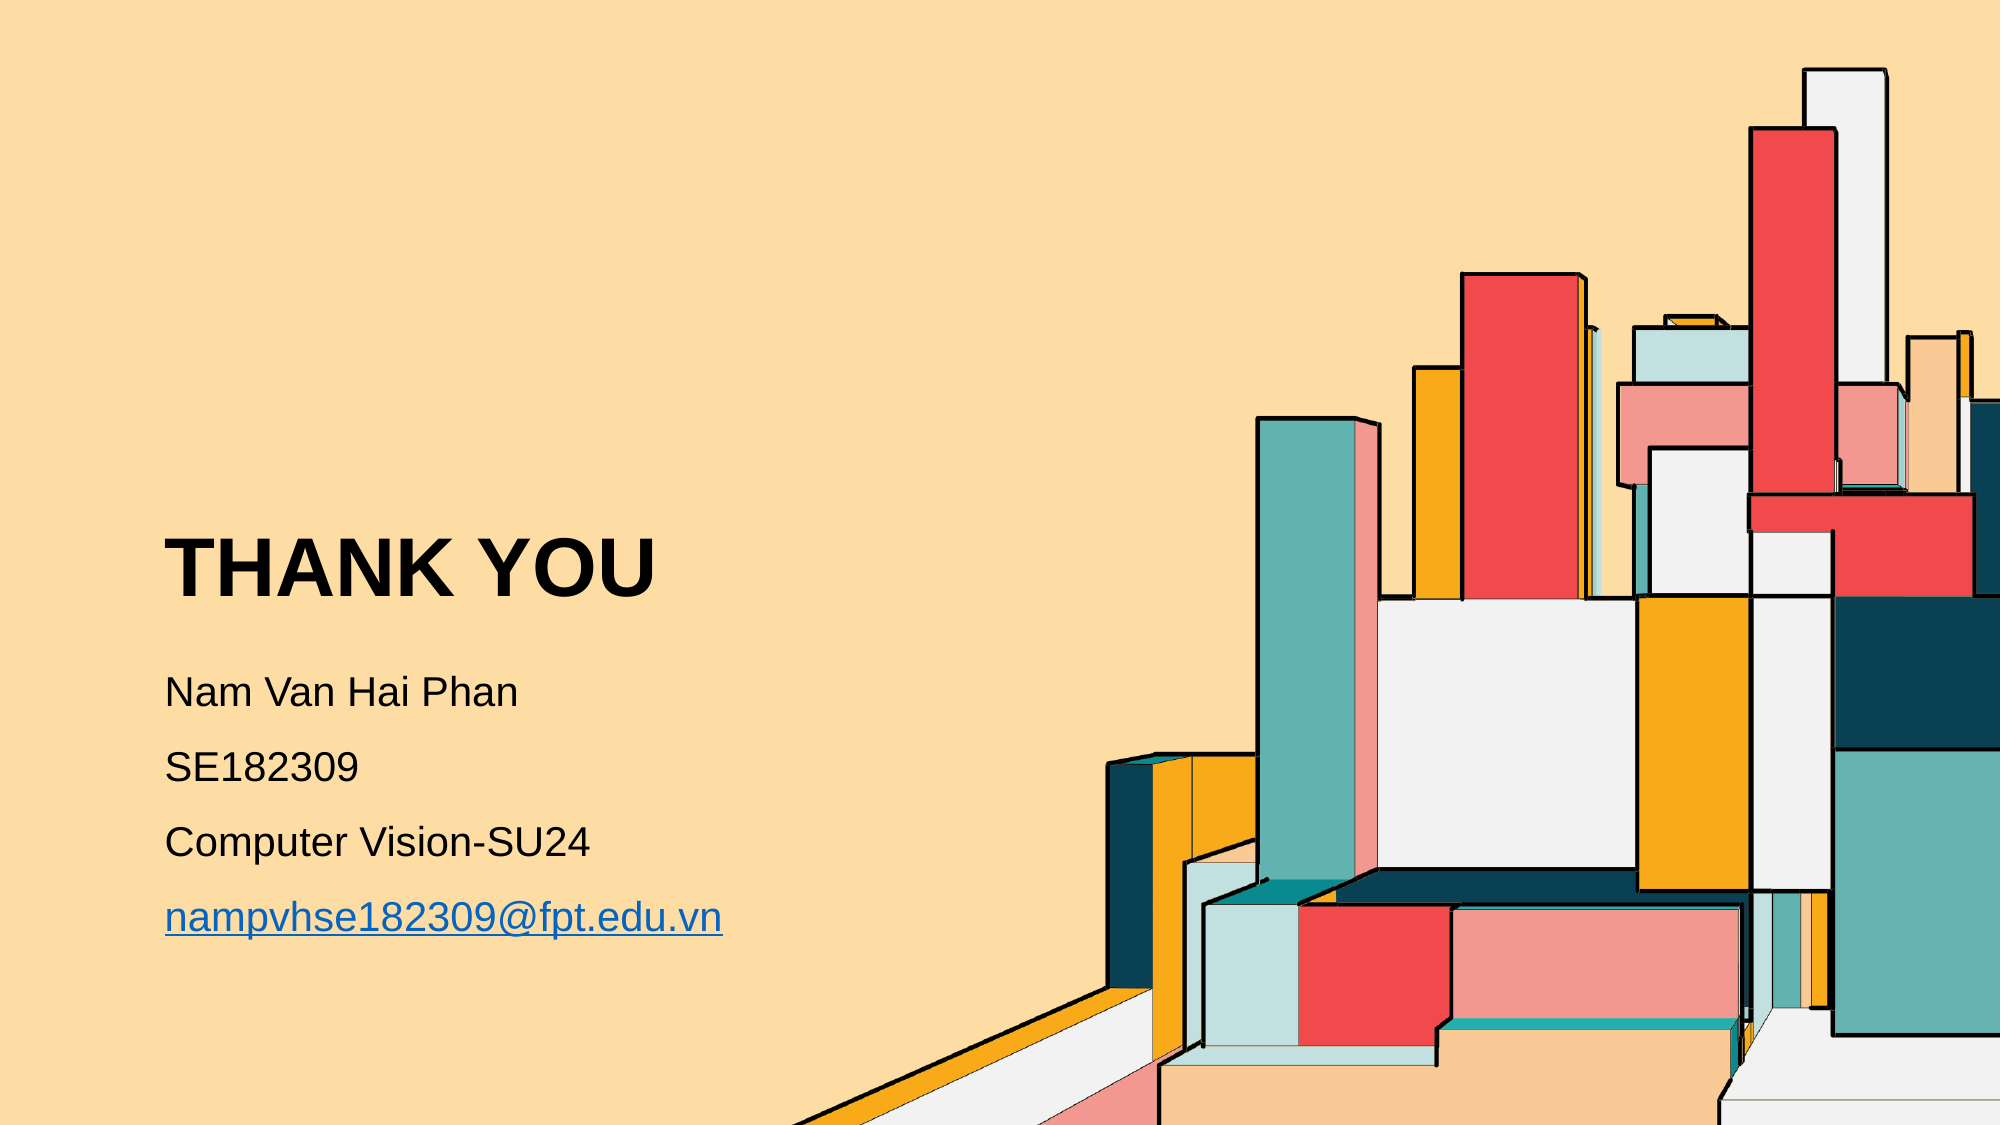

# Thank you
Nam Van Hai Phan
SE182309
Computer Vision-SU24
nampvhse182309@fpt.edu.vn